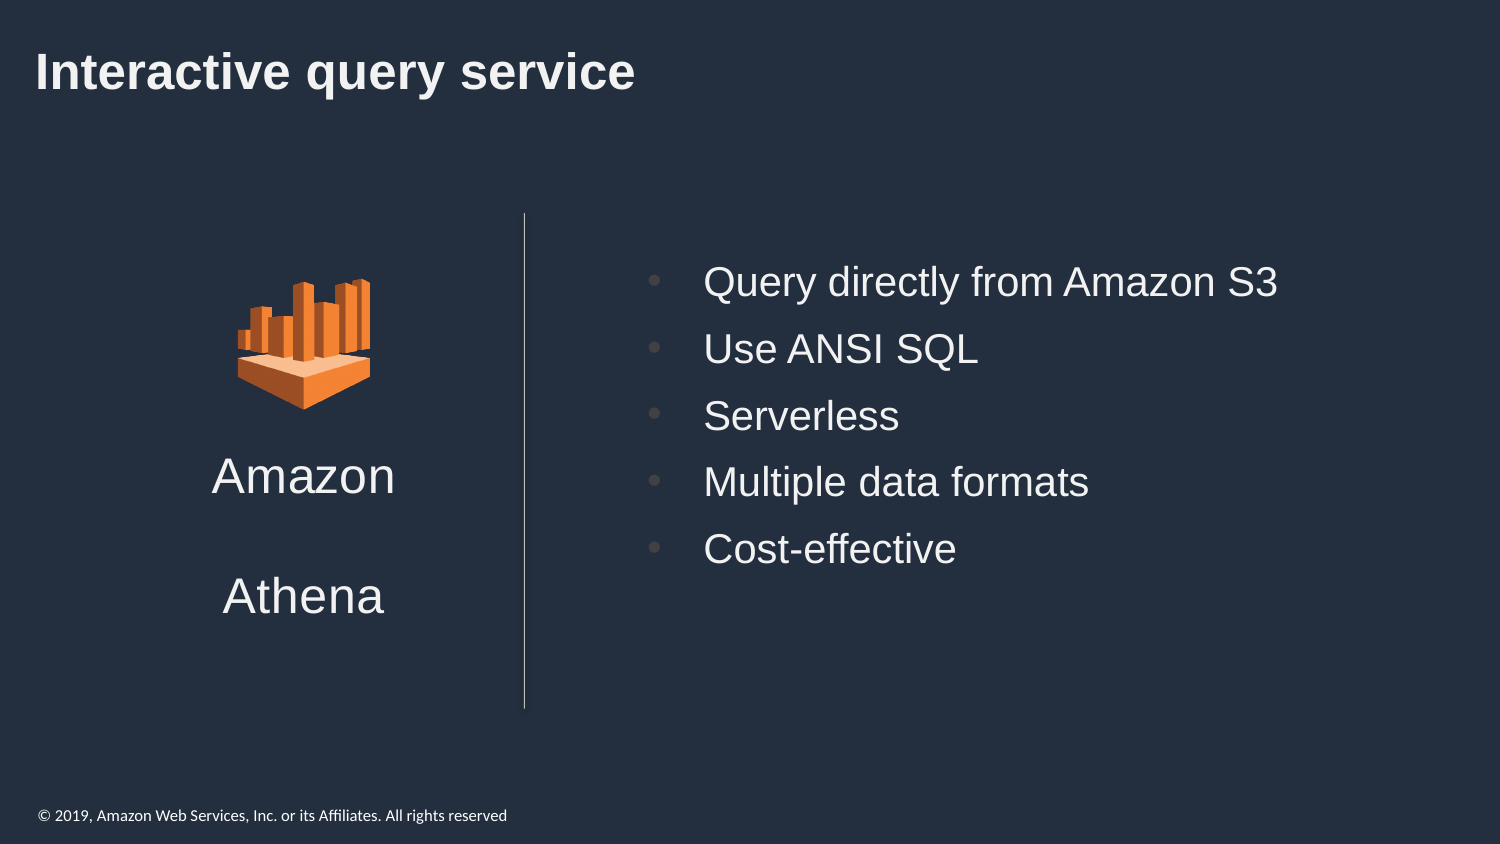

# Interactive query service

Query directly from Amazon S3
Use ANSI SQL
Serverless
Multiple data formats
Cost-effective

Amazon  Athena